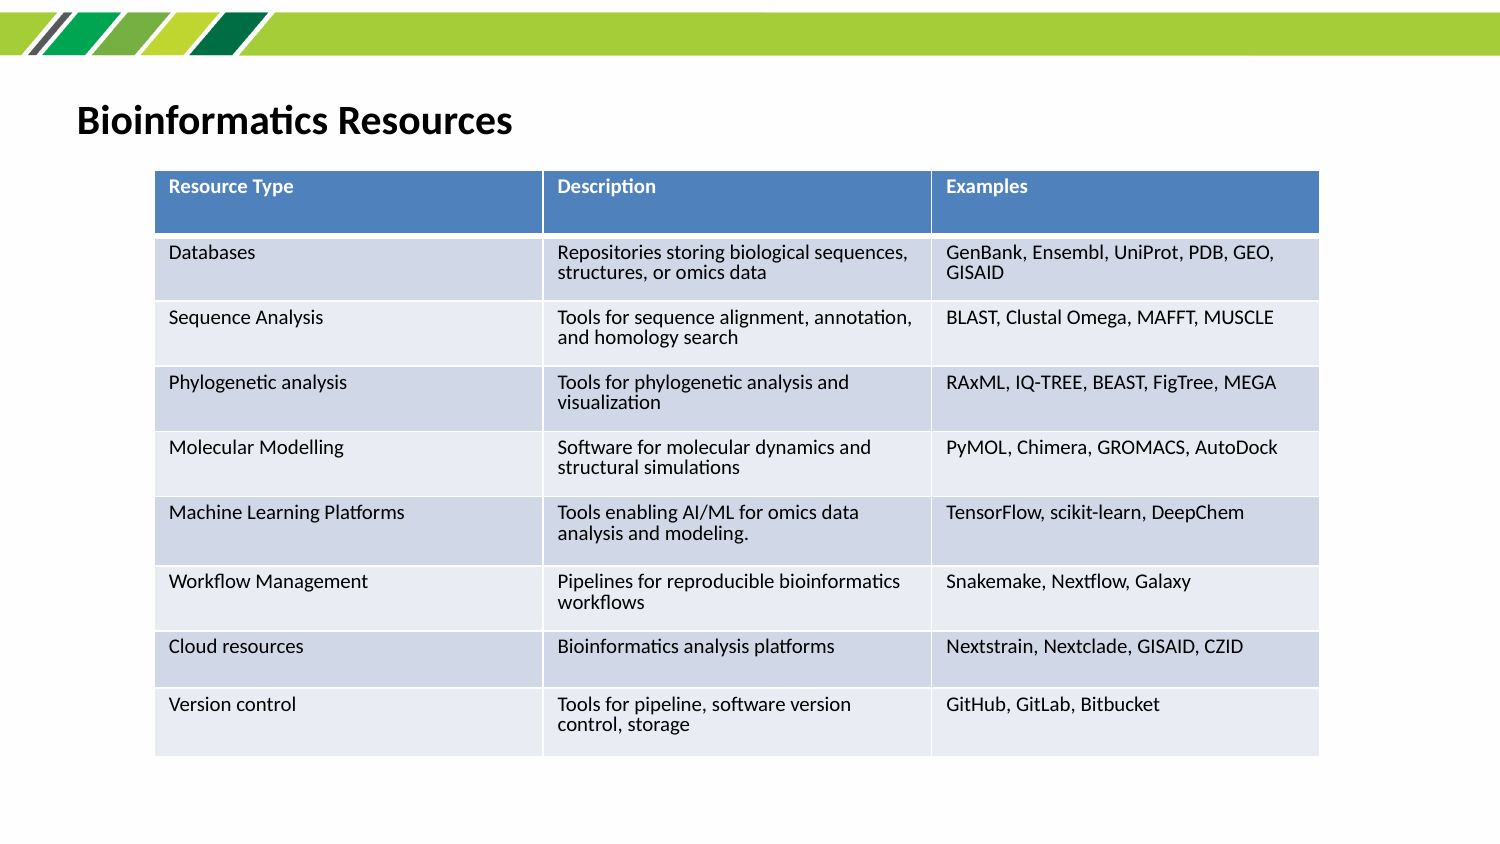

Bioinformatics Resources

| Resource Type | Description | Examples |
| --- | --- | --- |
| Databases | Repositories storing biological sequences, structures, or omics data | GenBank, Ensembl, UniProt, PDB, GEO, GISAID |
| Sequence Analysis | Tools for sequence alignment, annotation, and homology search | BLAST, Clustal Omega, MAFFT, MUSCLE |
| Phylogenetic analysis | Tools for phylogenetic analysis and visualization | RAxML, IQ-TREE, BEAST, FigTree, MEGA |
| Molecular Modelling | Software for molecular dynamics and structural simulations | PyMOL, Chimera, GROMACS, AutoDock |
| Machine Learning Platforms | Tools enabling AI/ML for omics data analysis and modeling. | TensorFlow, scikit-learn, DeepChem |
| Workflow Management | Pipelines for reproducible bioinformatics workflows | Snakemake, Nextflow, Galaxy |
| Cloud resources | Bioinformatics analysis platforms | Nextstrain, Nextclade, GISAID, CZID |
| Version control | Tools for pipeline, software version control, storage | GitHub, GitLab, Bitbucket |